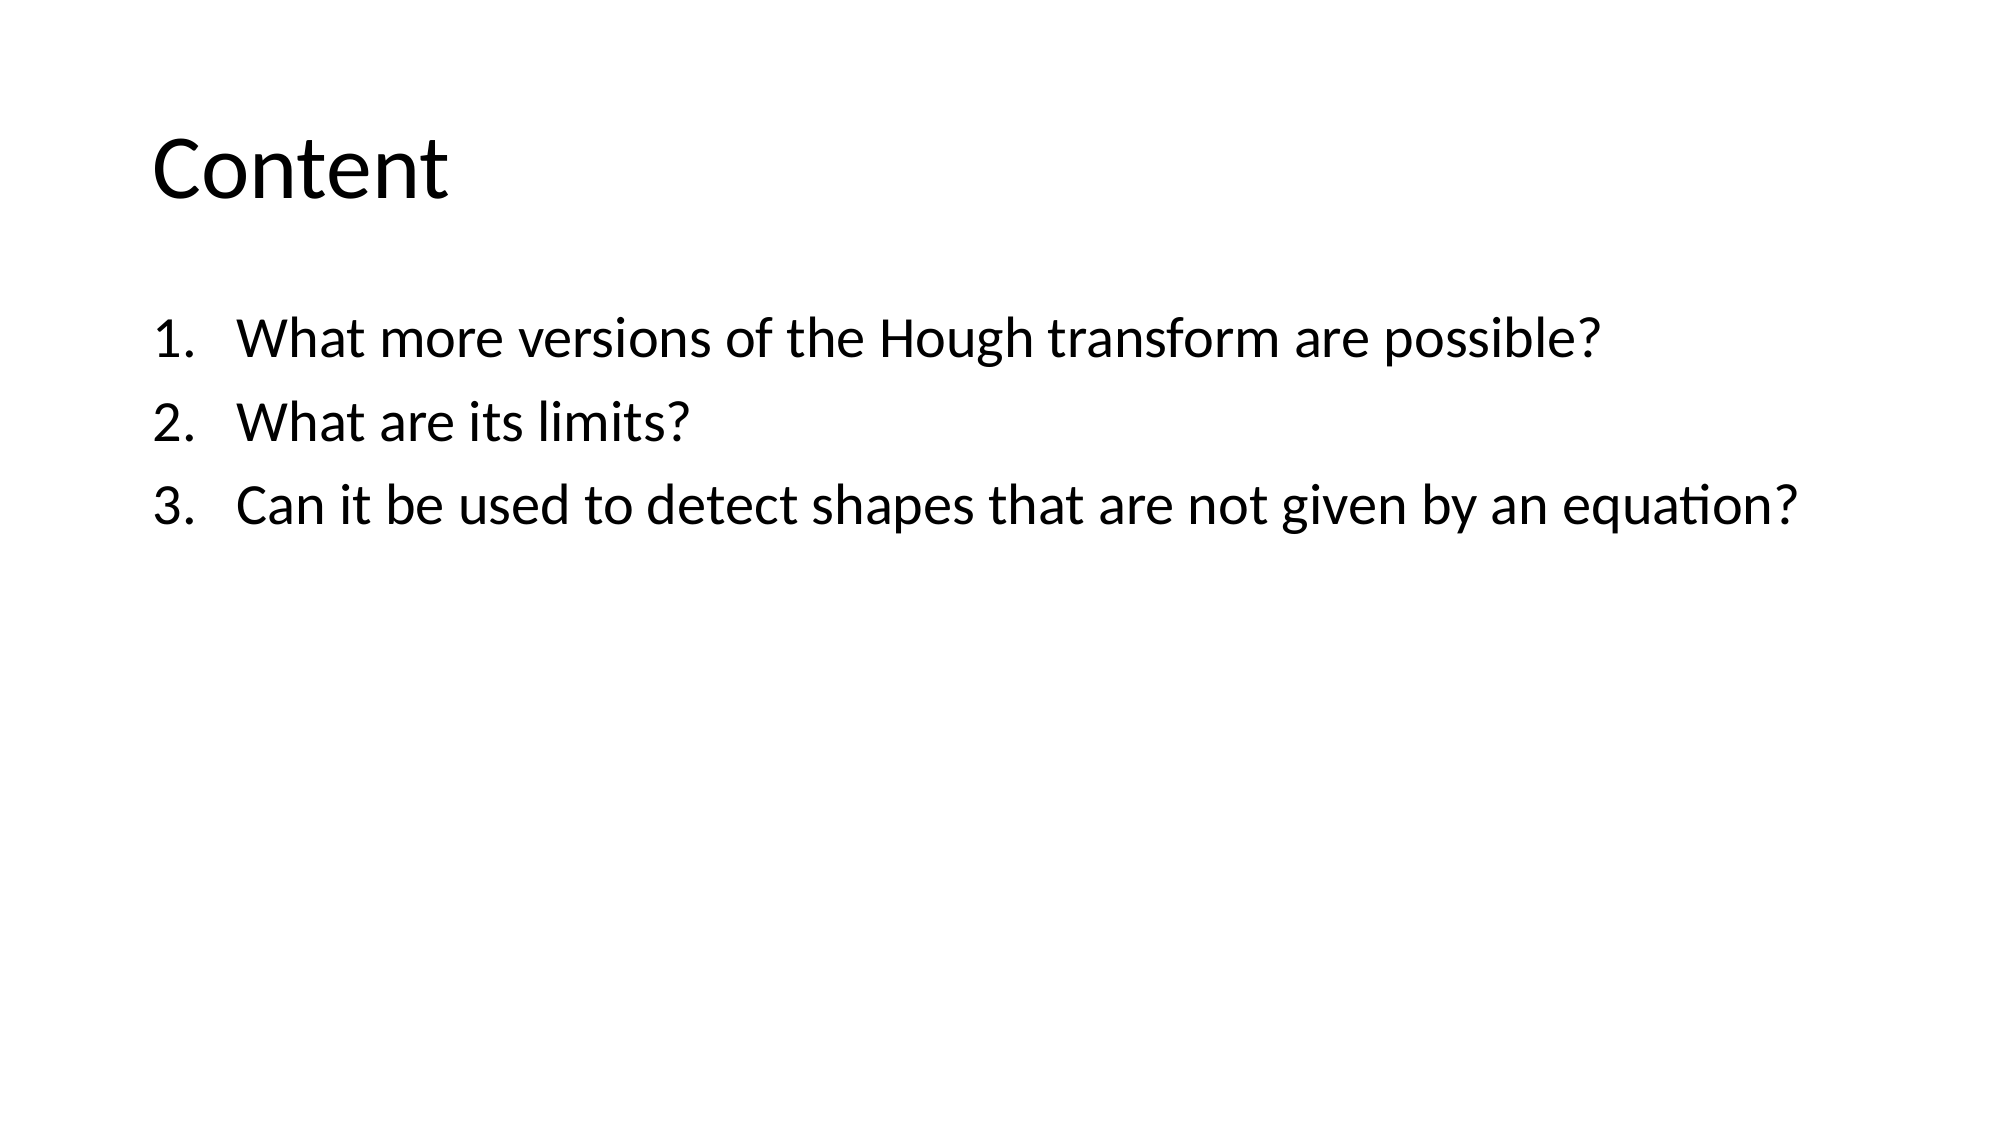

# Content
What more versions of the Hough transform are possible?
What are its limits?
Can it be used to detect shapes that are not given by an equation?